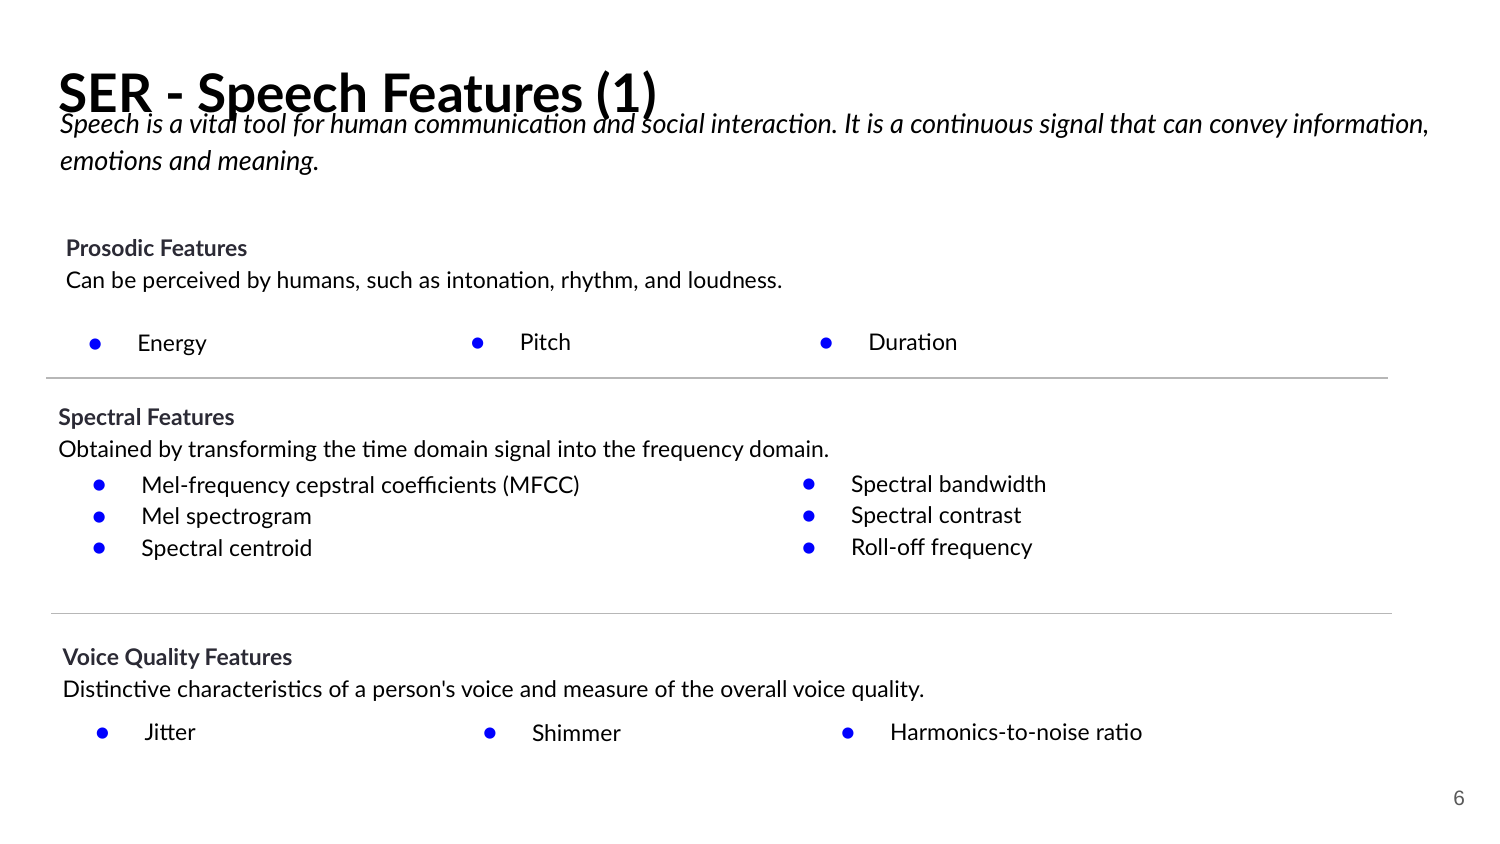

# SER - Speech Features (1)
Speech is a vital tool for human communication and social interaction. It is a continuous signal that can convey information, emotions and meaning.
Prosodic Features
Can be perceived by humans, such as intonation, rhythm, and loudness.
Pitch
Duration
Energy
Spectral Features
Obtained by transforming the time domain signal into the frequency domain.
Spectral bandwidth
Spectral contrast
Roll-off frequency
Mel-frequency cepstral coefficients (MFCC)
Mel spectrogram
Spectral centroid
Voice Quality Features
Distinctive characteristics of a person's voice and measure of the overall voice quality.
Jitter
Harmonics-to-noise ratio
Shimmer
6